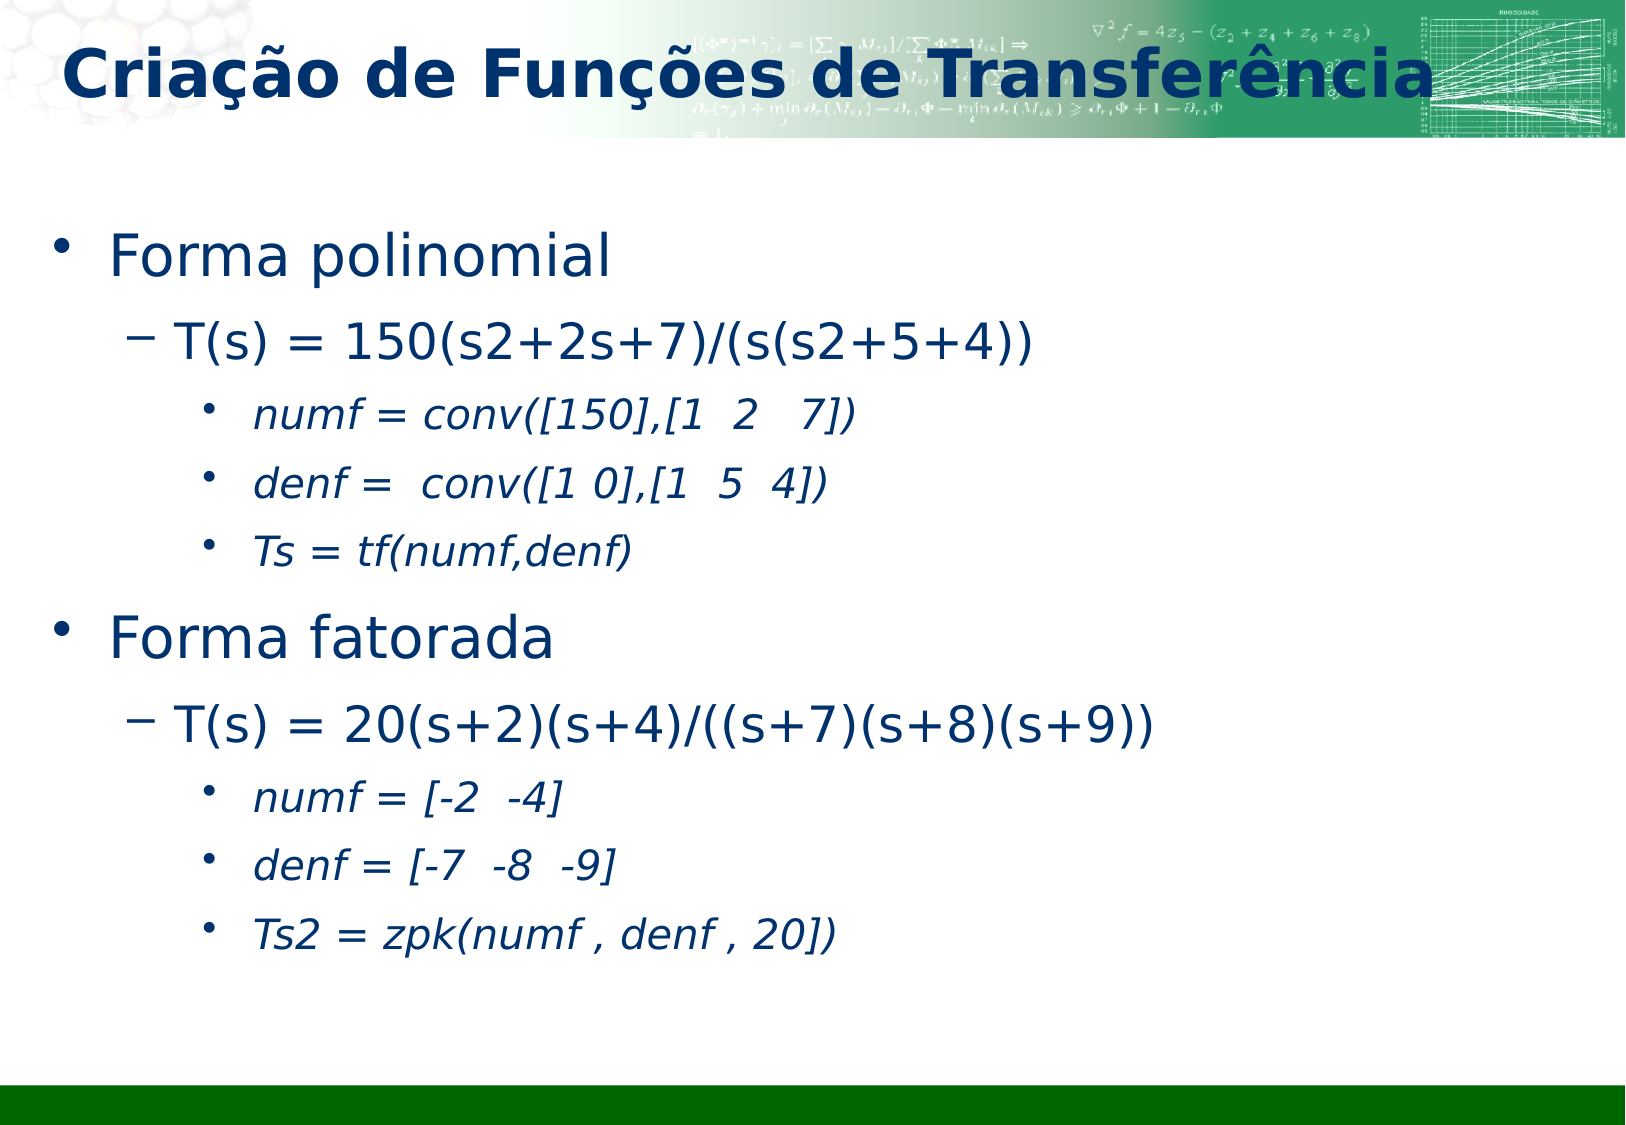

# Criação de Funções de Transferência
Forma polinomial
T(s) = 150(s2+2s+7)/(s(s2+5+4))
 numf = conv([150],[1  2   7])
 denf =  conv([1 0],[1  5  4])
 Ts = tf(numf,denf)
Forma fatorada
T(s) = 20(s+2)(s+4)/((s+7)(s+8)(s+9))
 numf = [-2  -4]
 denf = [-7  -8  -9]
 Ts2 = zpk(numf , denf , 20])